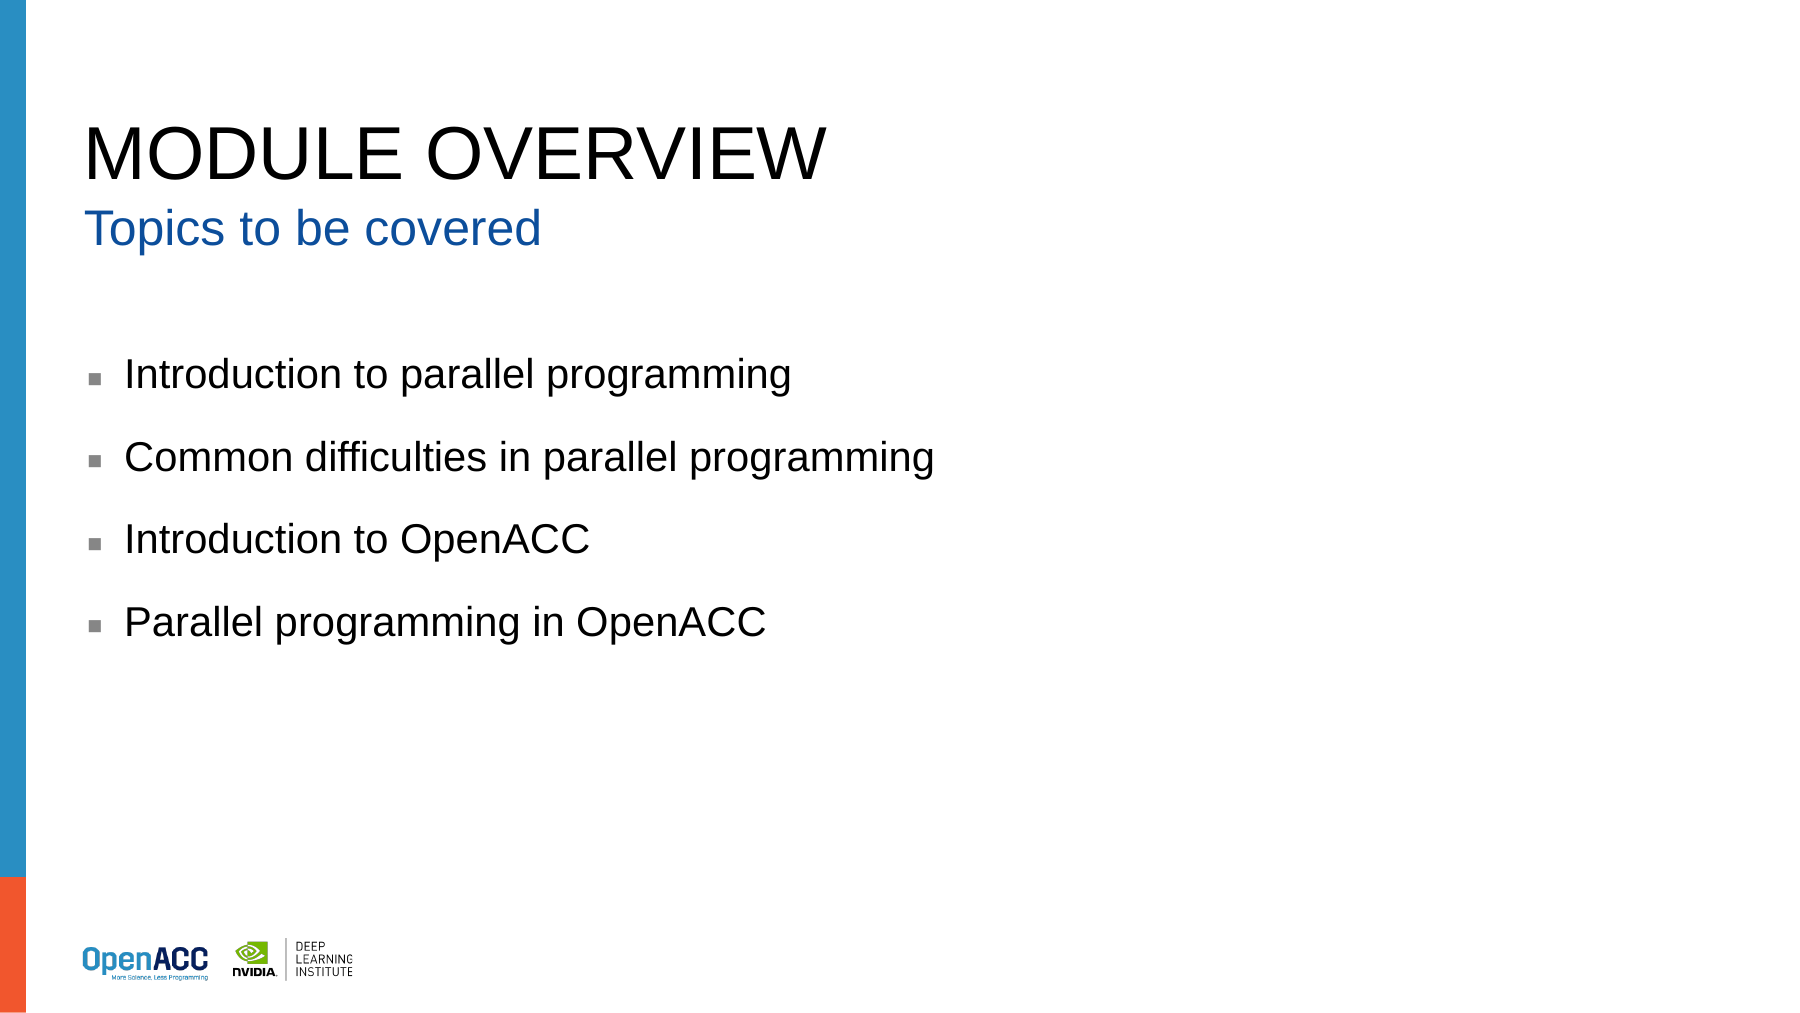

# MODULE OVERVIEW
Topics to be covered
Introduction to parallel programming
Common difficulties in parallel programming
Introduction to OpenACC
Parallel programming in OpenACC